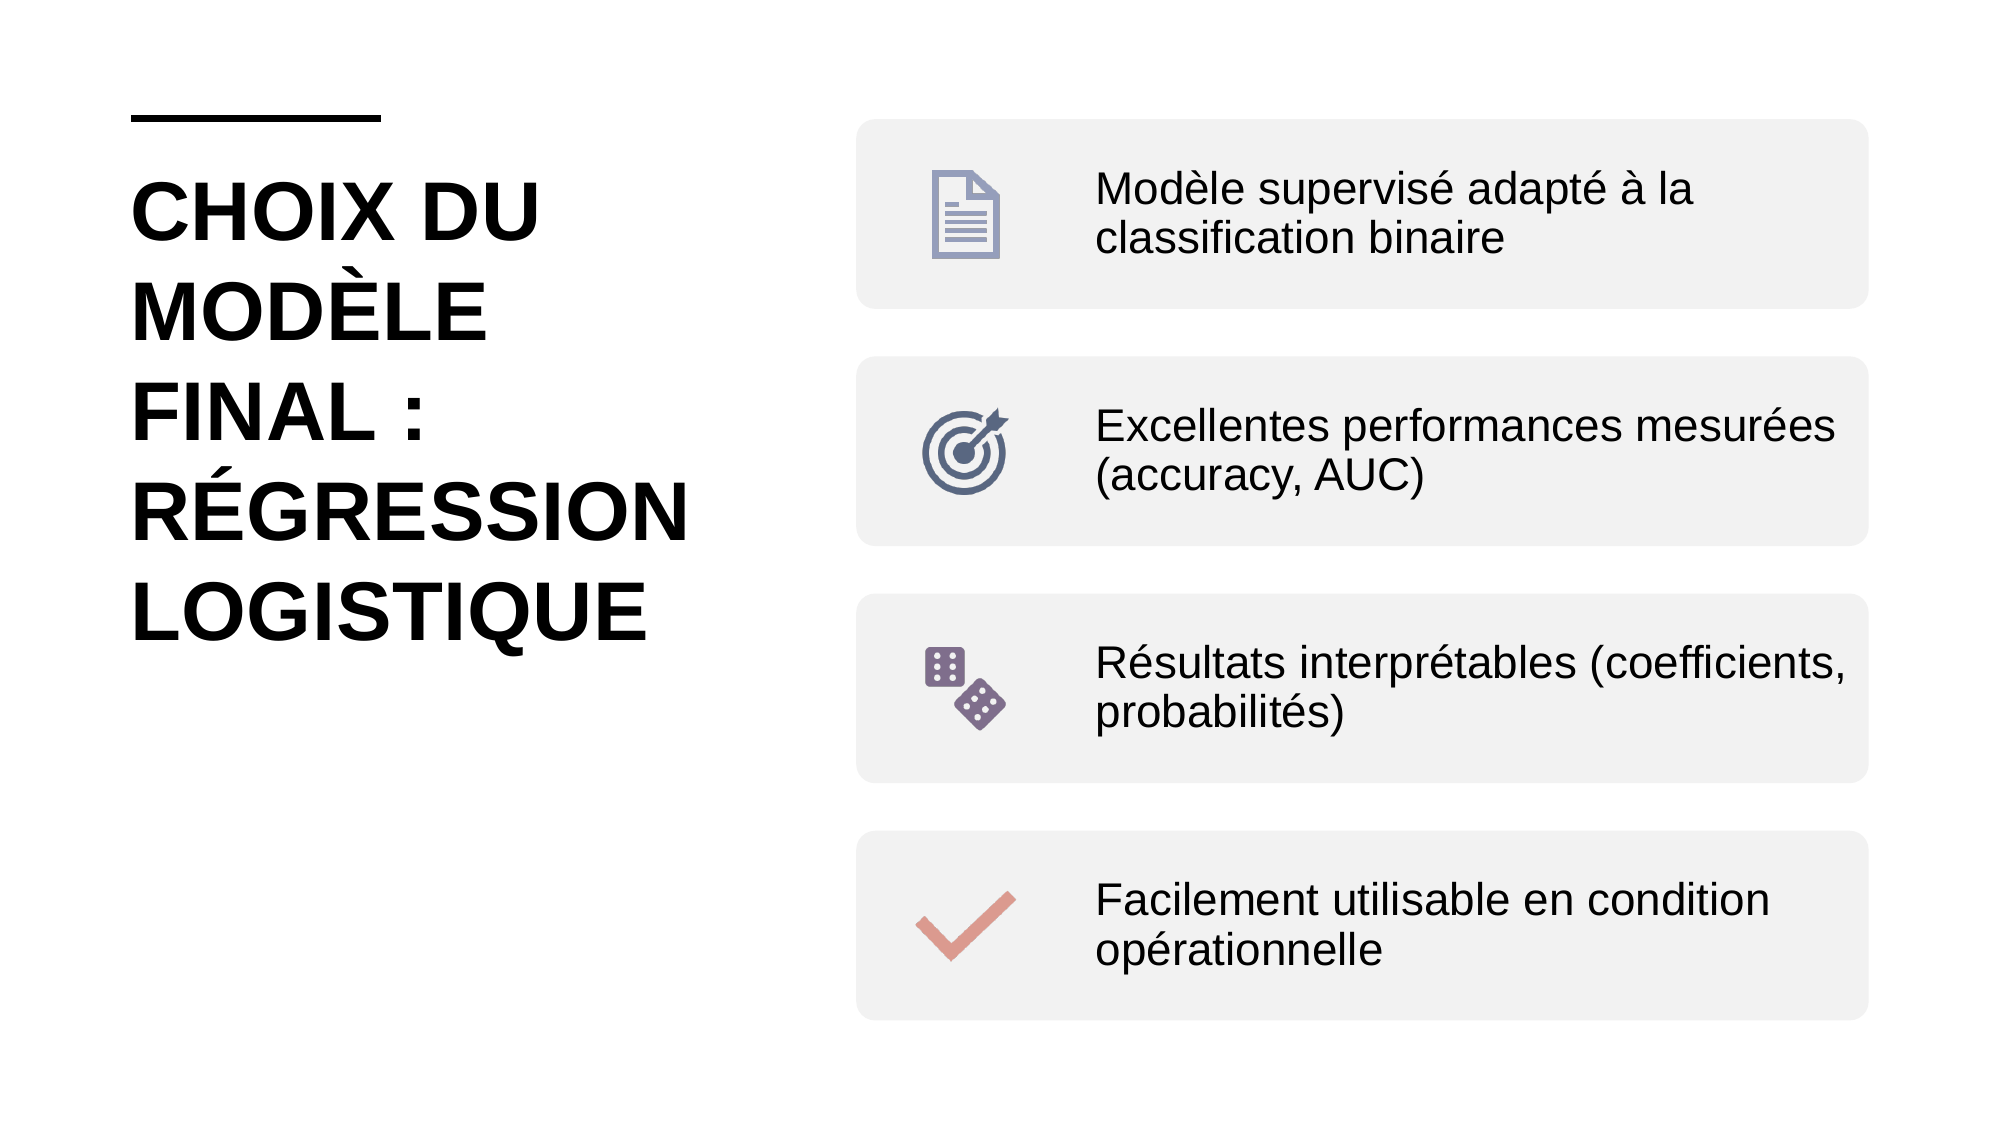

Modèle supervisé adapté à la classification binaire
Excellentes performances mesurées (accuracy, AUC)
Résultats interprétables (coefficients, probabilités)
Facilement utilisable en condition opérationnelle
# Choix du modèle final : régression logistique
14